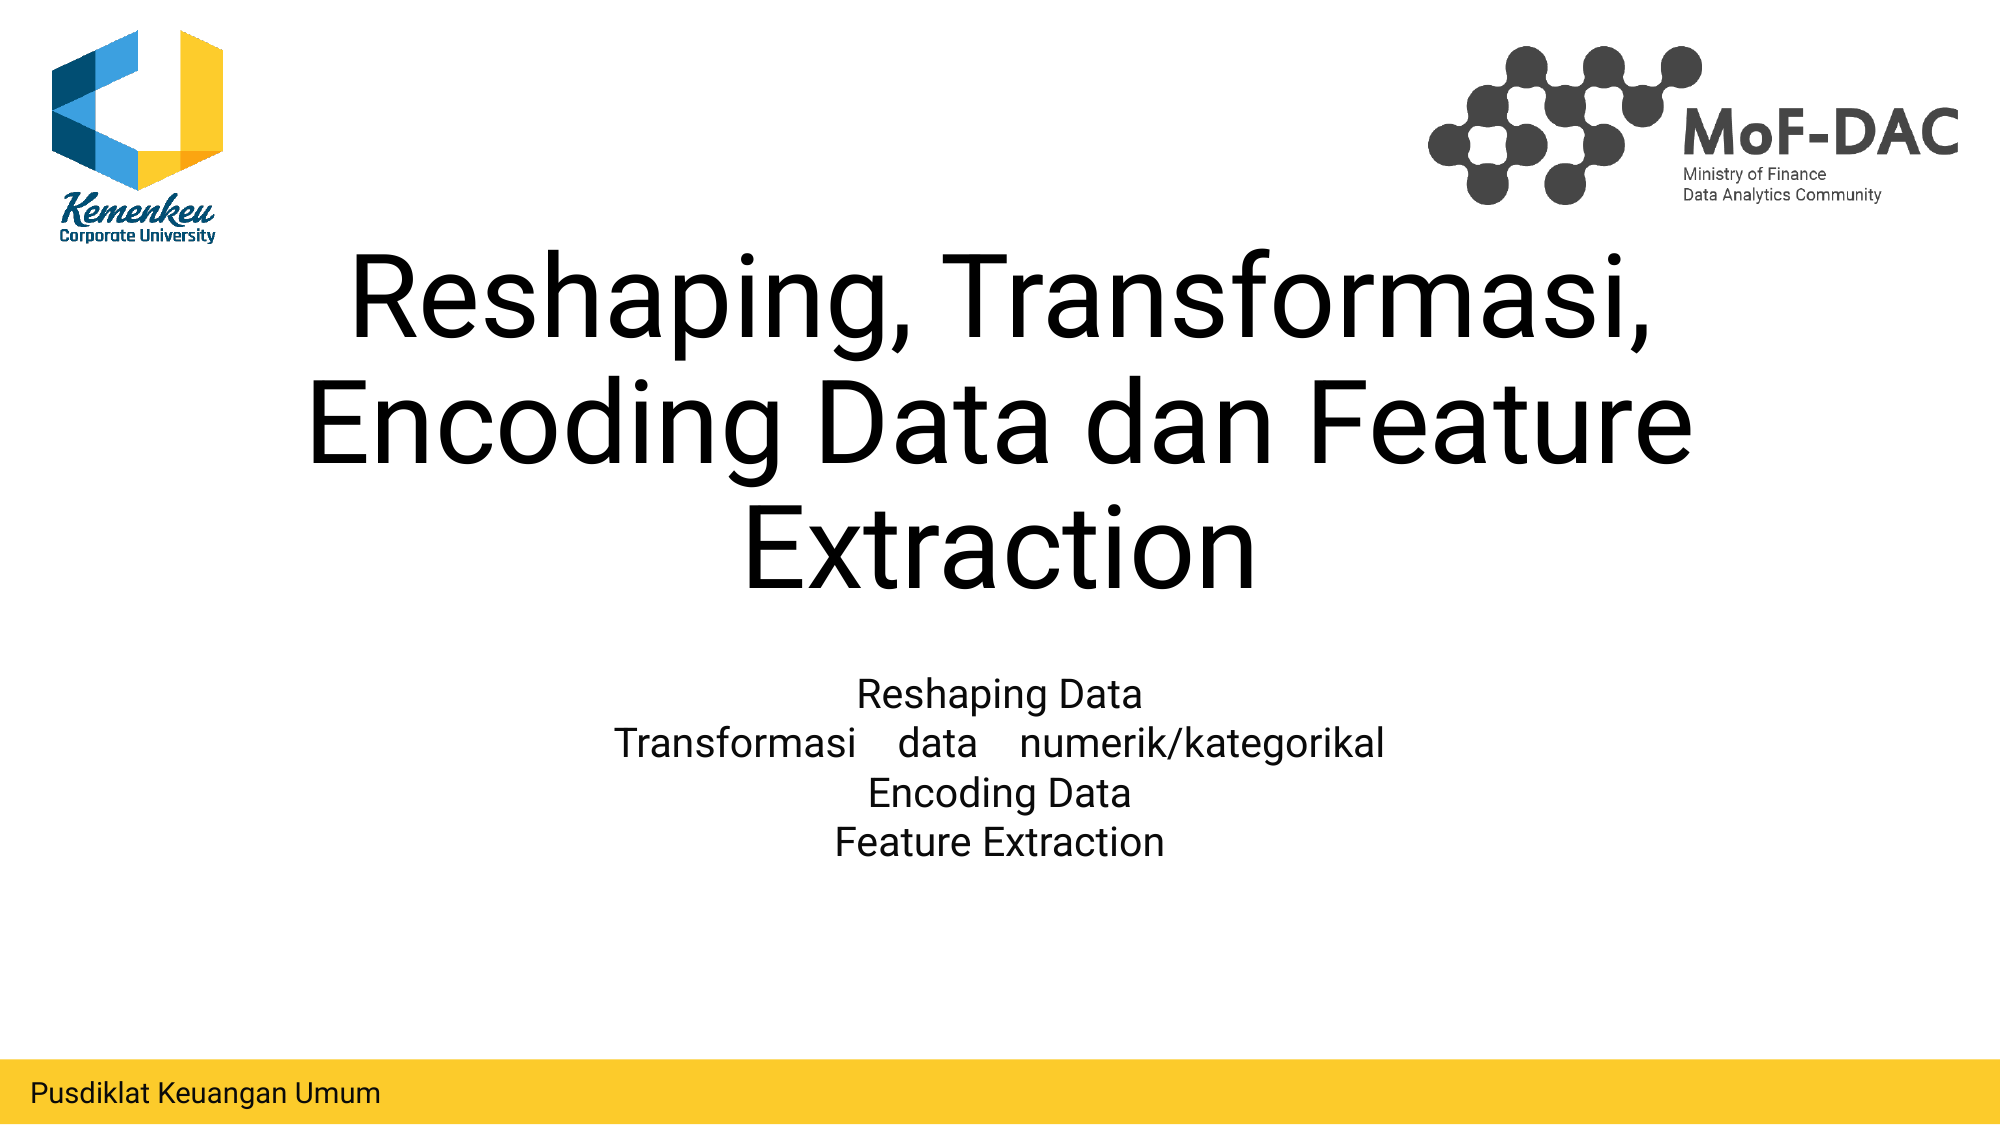

# Reshaping, Transformasi, Encoding Data dan Feature Extraction
Reshaping Data
Transformasi    data    numerik/kategorikal
Encoding Data
Feature Extraction